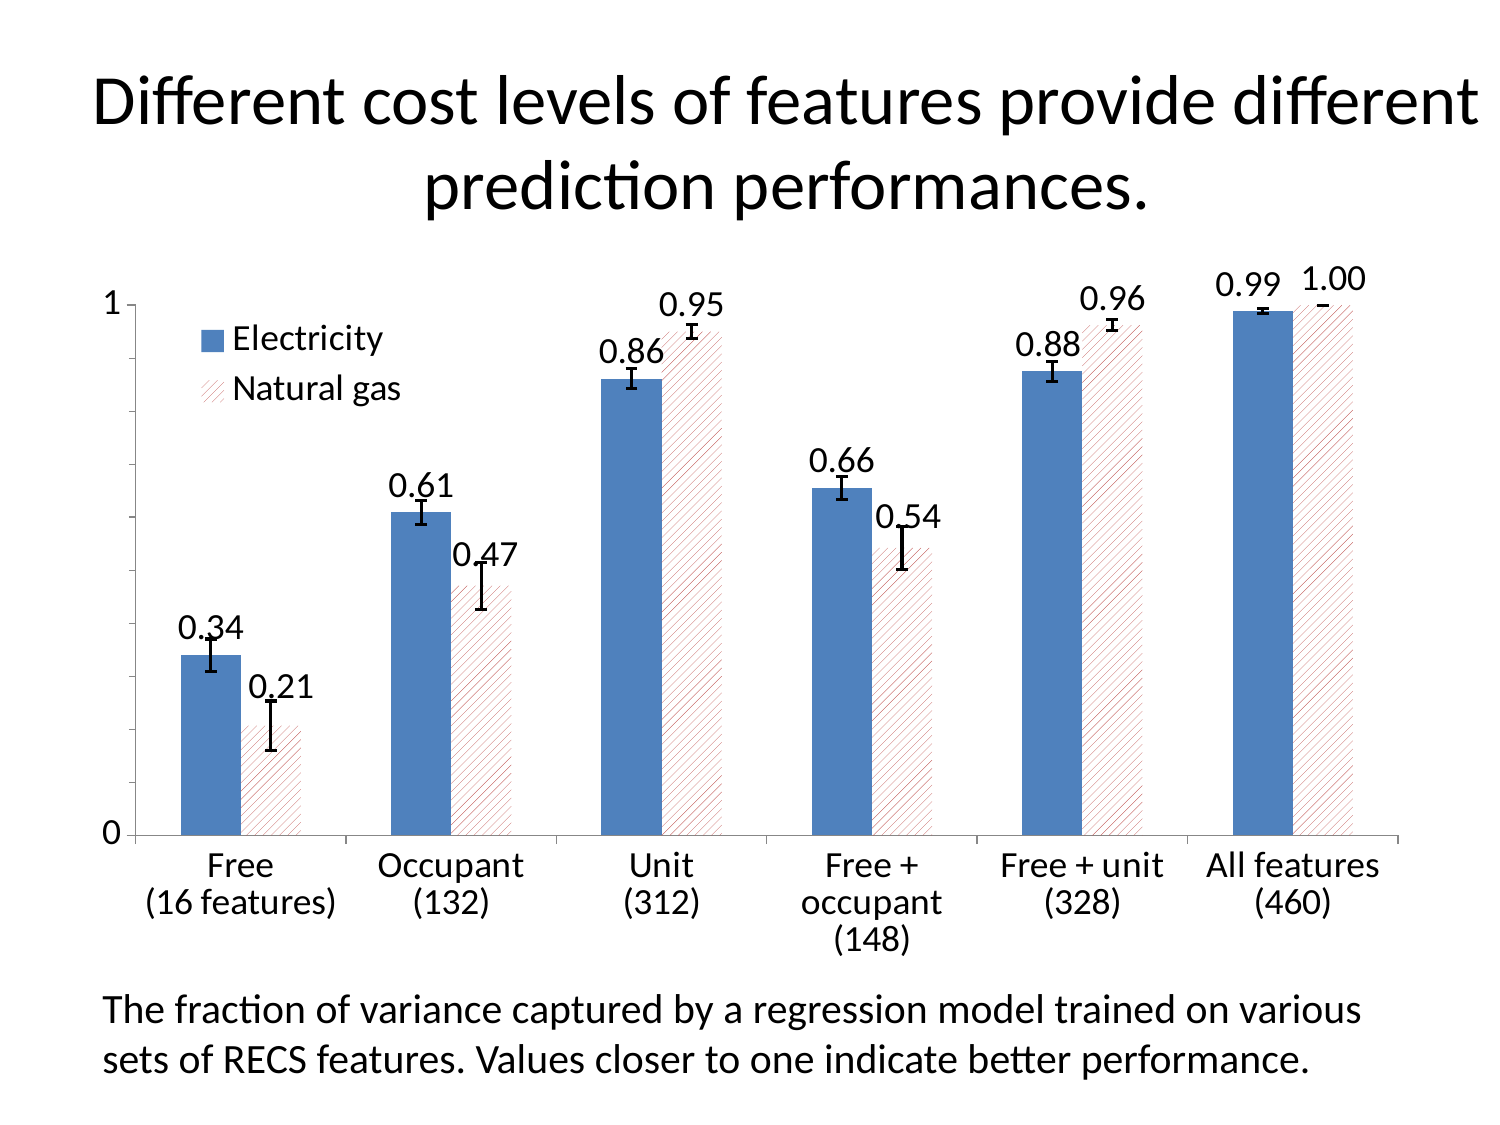

# Different cost levels of features provide different prediction performances.

### Chart

| Category | Electricity | Natural gas |
|---|---|---|
| Free
(16 features) | 0.34012 | 0.20692 |
| Occupant
(132) | 0.60914 | 0.47108 |
| Unit
(312) | 0.86171 | 0.95025 |
| Free + occupant
(148) | 0.65525 | 0.54246 |
| Free + unit
(328) | 0.87513 | 0.96244 |
| All features
(460) | 0.98869 | 1.0 |
The fraction of variance captured by a regression model trained on various sets of RECS features. Values closer to one indicate better performance.